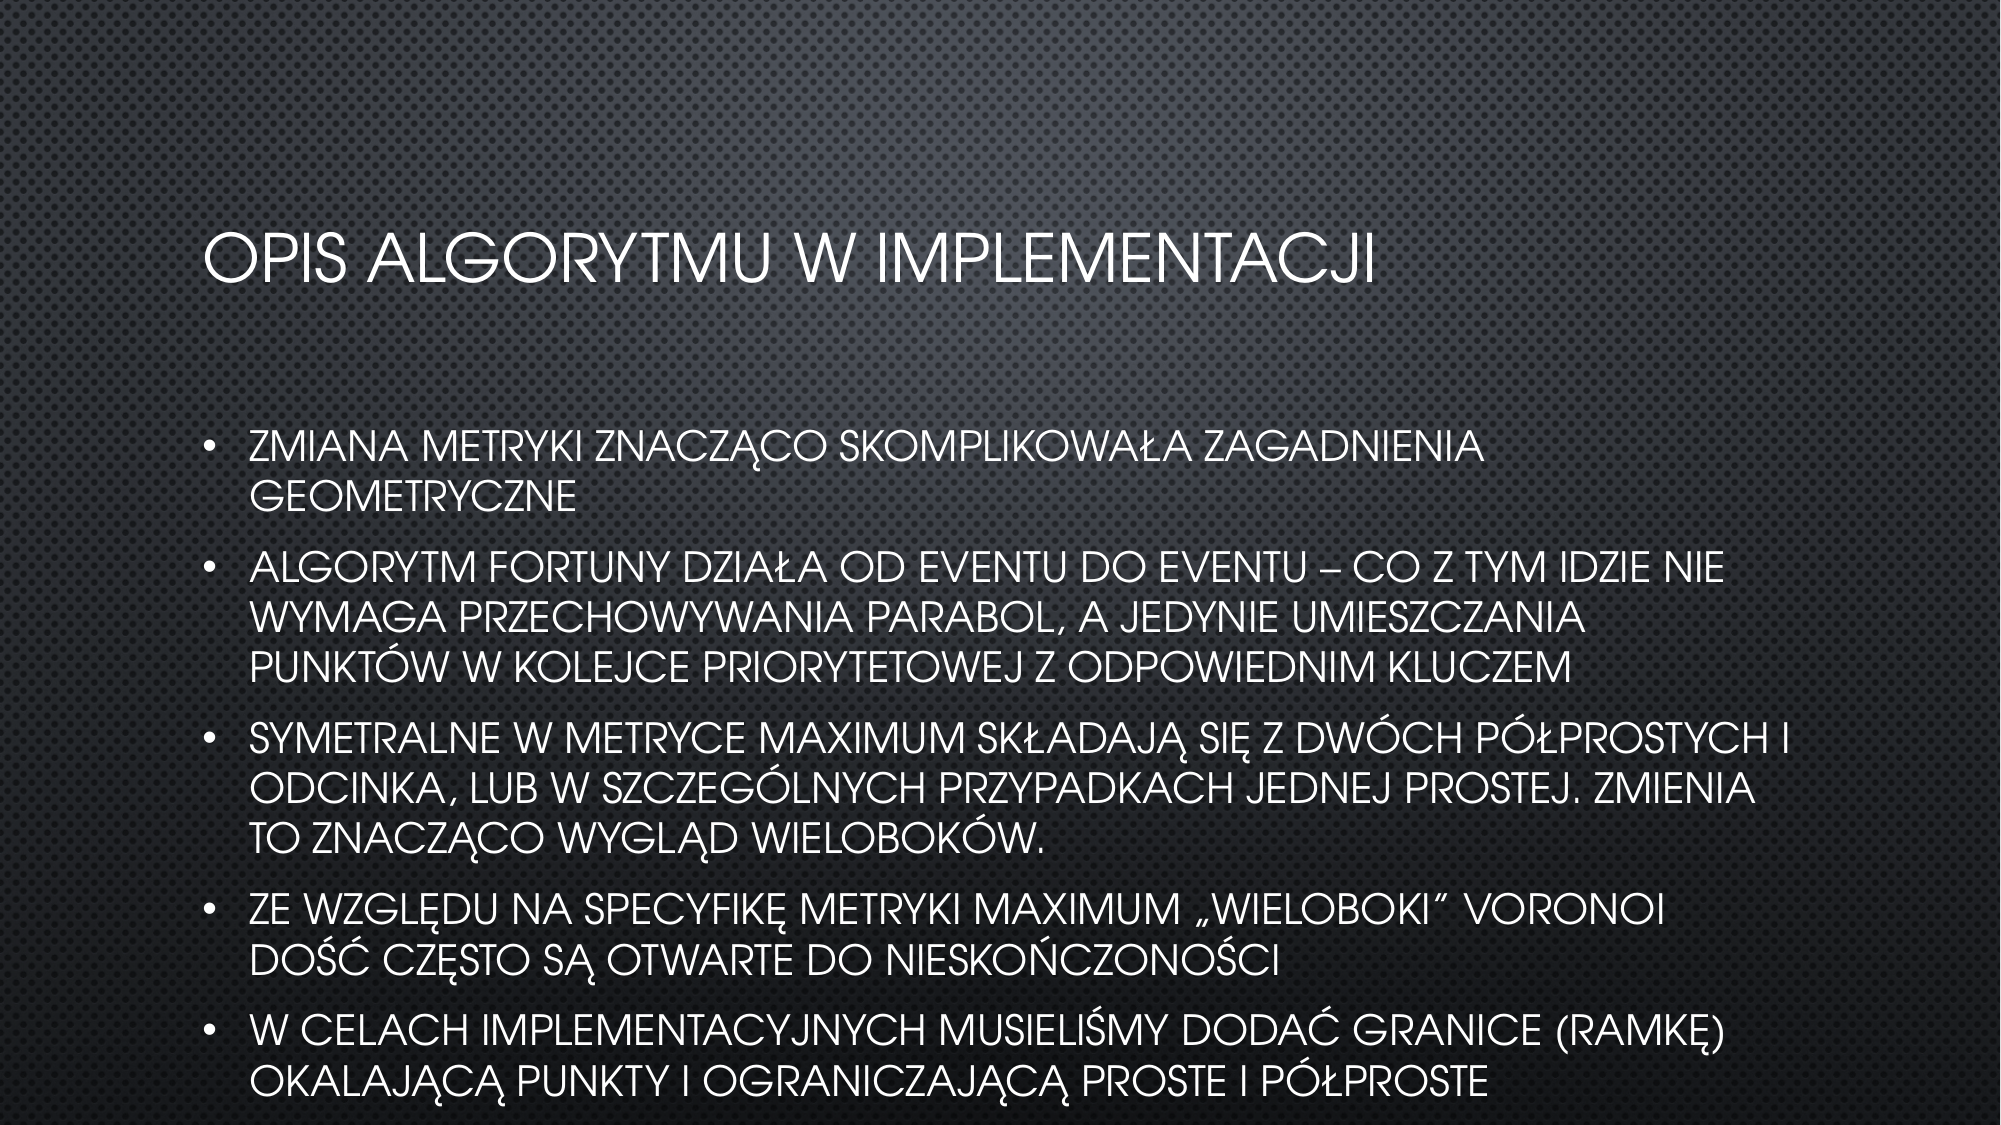

# Opis algorytmu w implementacji
Zmiana metryki znacząco skomplikowała zagadnienia geometryczne
Algorytm Fortuny działa od eventu do eventu – co z tym idzie nie wymaga przechowywania parabol, a jedynie umieszczania punktów w kolejce priorytetowej z odpowiednim kluczem
Symetralne w metryce maximum składają się z dwóch półprostych i odcinka, lub w szczególnych przypadkach jednej prostej. Zmienia to znacząco wygląd wieloboków.
Ze względu na specyfikę metryki maximum „wieloboki” Voronoi dość często są otwarte do nieskończoności
W celach implementacyjnych musieliśmy dodać granice (ramkę) okalającą punkty i ograniczającą proste i półproste